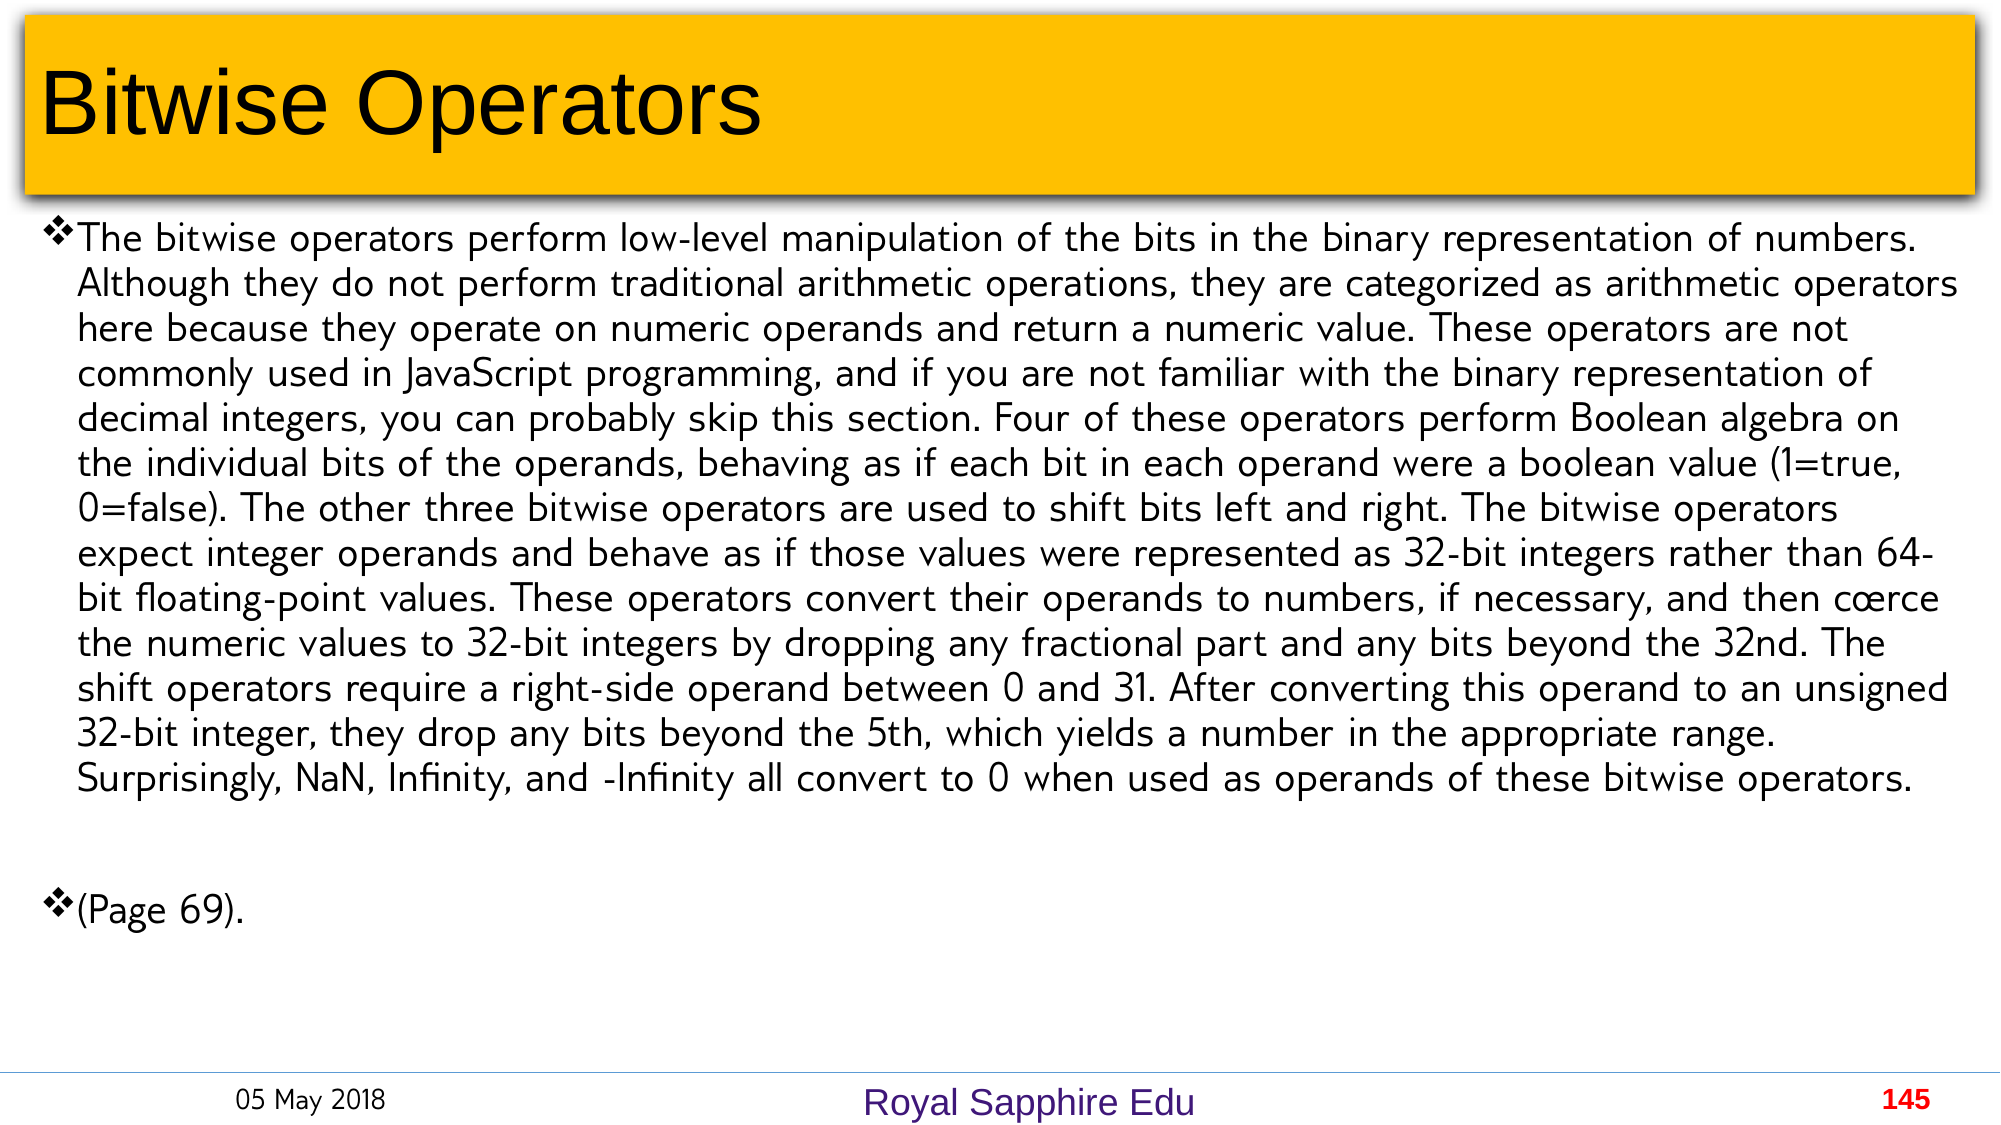

# Bitwise Operators
The bitwise operators perform low-level manipulation of the bits in the binary representation of numbers. Although they do not perform traditional arithmetic operations, they are categorized as arithmetic operators here because they operate on numeric operands and return a numeric value. These operators are not commonly used in JavaScript programming, and if you are not familiar with the binary representation of decimal integers, you can probably skip this section. Four of these operators perform Boolean algebra on the individual bits of the operands, behaving as if each bit in each operand were a boolean value (1=true, 0=false). The other three bitwise operators are used to shift bits left and right. The bitwise operators expect integer operands and behave as if those values were represented as 32-bit integers rather than 64-bit floating-point values. These operators convert their operands to numbers, if necessary, and then coerce the numeric values to 32-bit integers by dropping any fractional part and any bits beyond the 32nd. The shift operators require a right-side operand between 0 and 31. After converting this operand to an unsigned 32-bit integer, they drop any bits beyond the 5th, which yields a number in the appropriate range. Surprisingly, NaN, Infinity, and -Infinity all convert to 0 when used as operands of these bitwise operators.

(Page 69).
05 May 2018
145